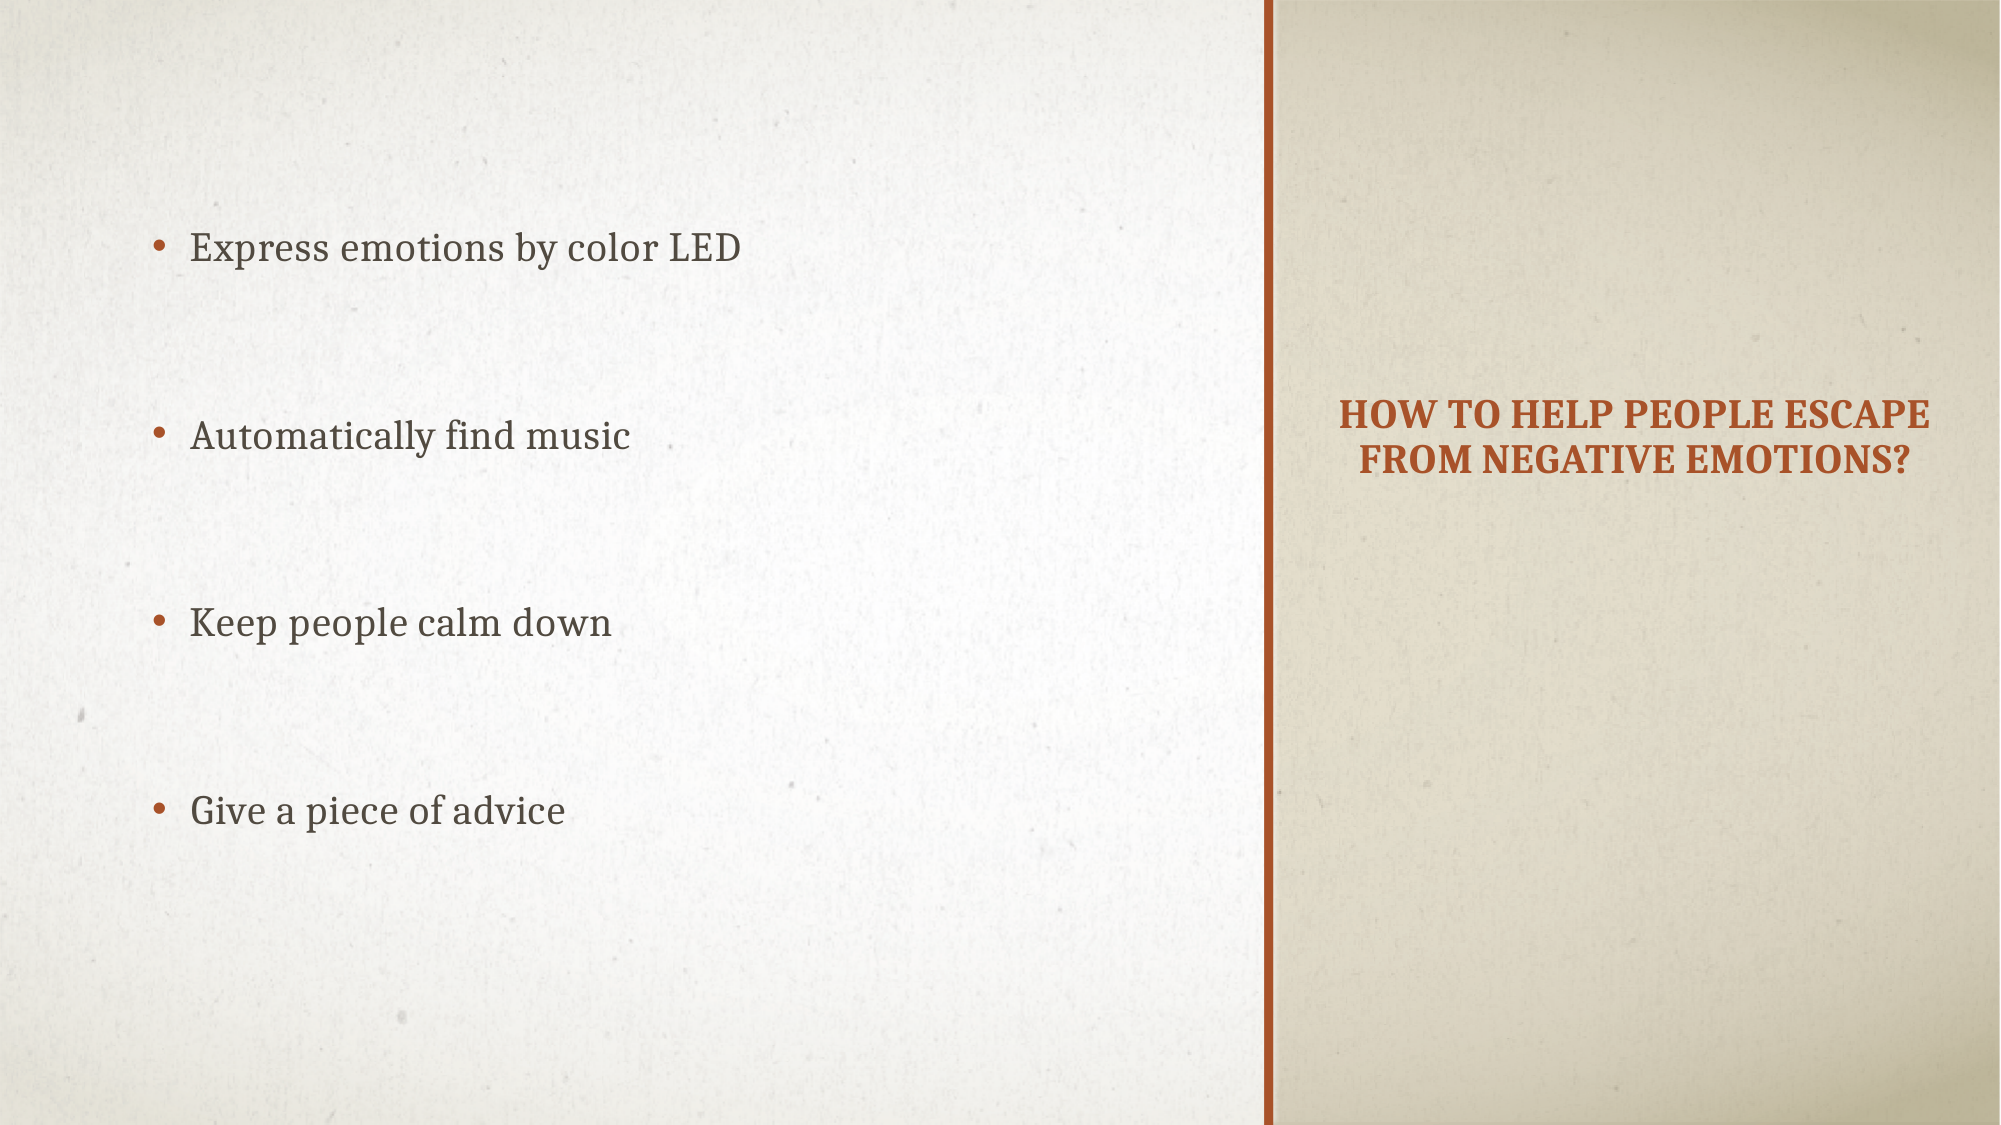

Express emotions by color LED
Automatically find music
Keep people calm down
Give a piece of advice

# How to help people escape from negative emotions?